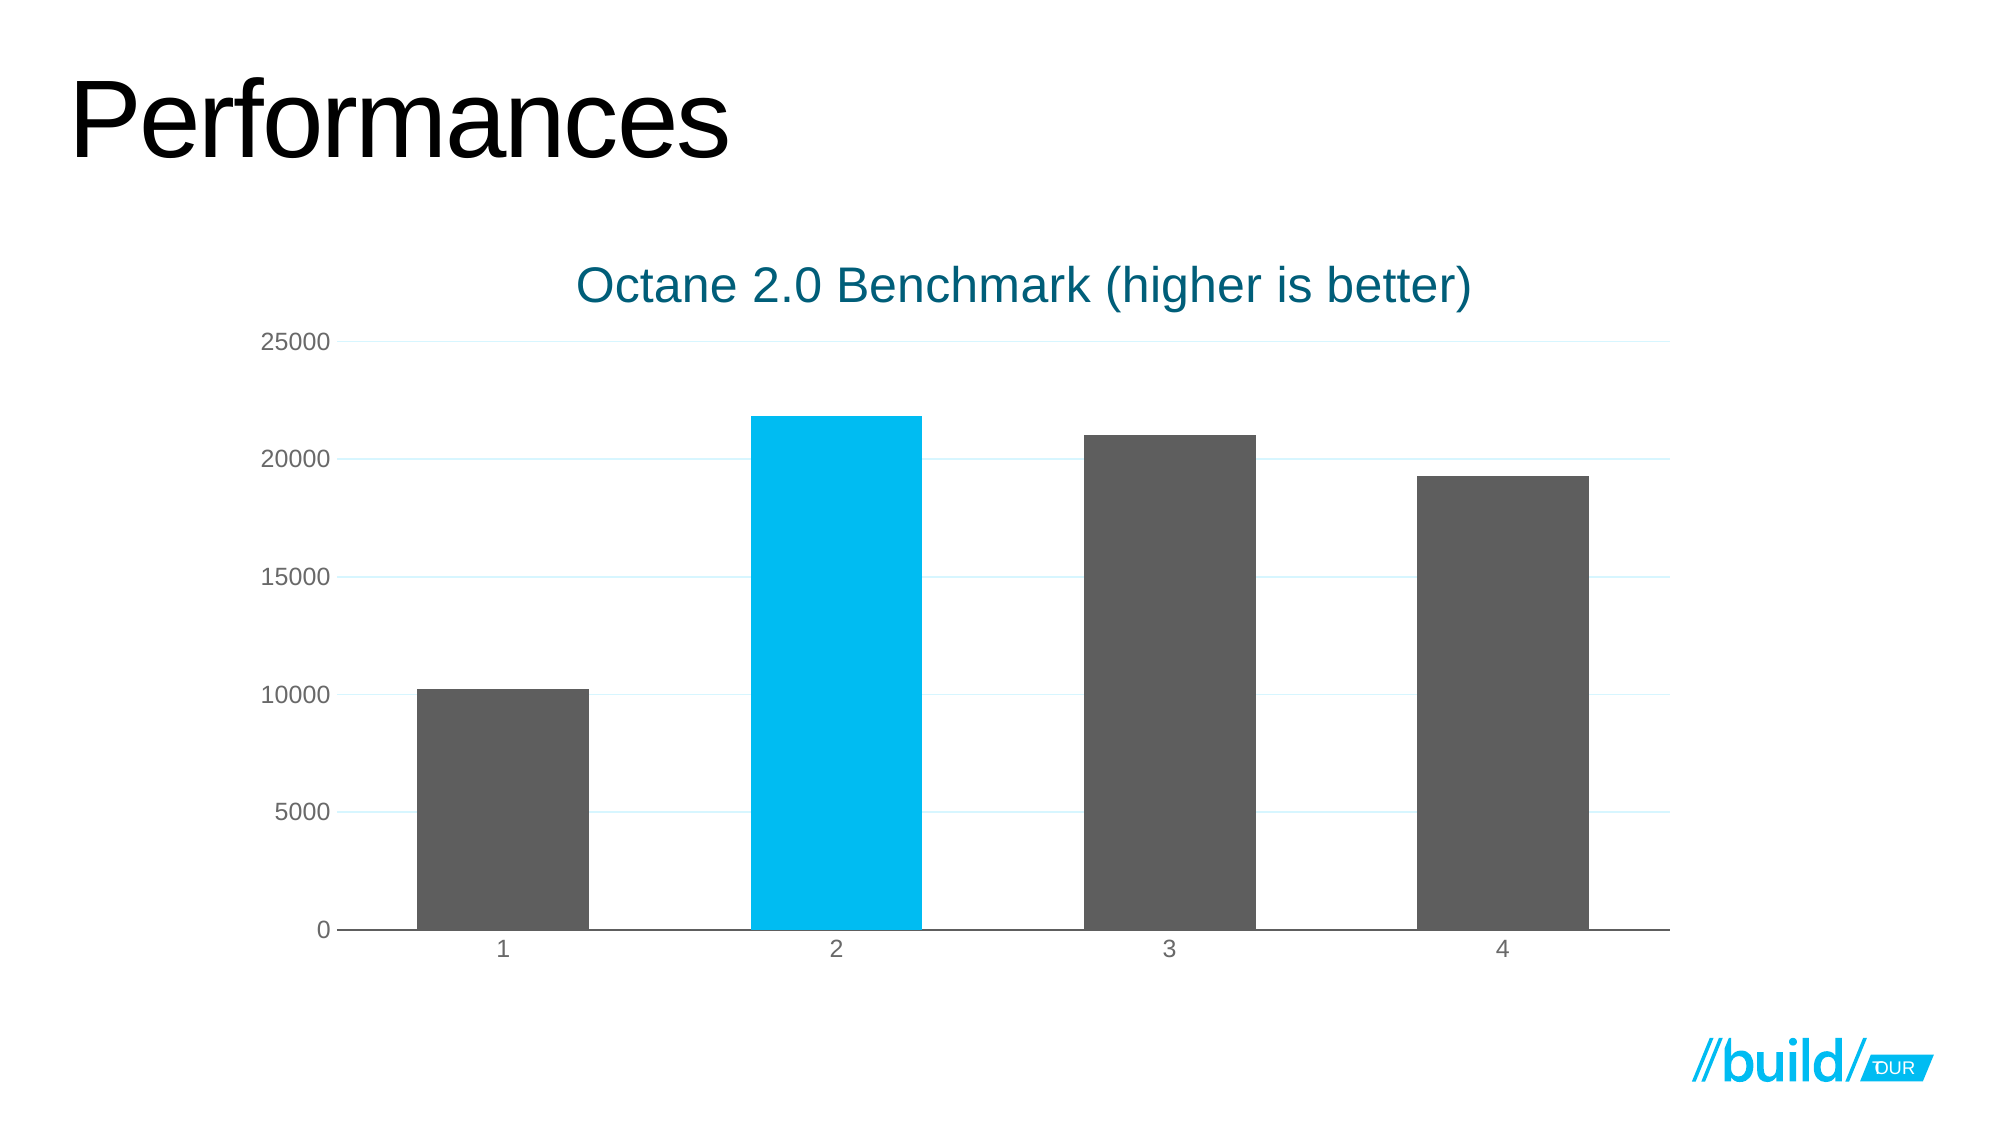

# Performances

### Chart: Octane 2.0 Benchmark (higher is better)

| Category |  |
|---|---|